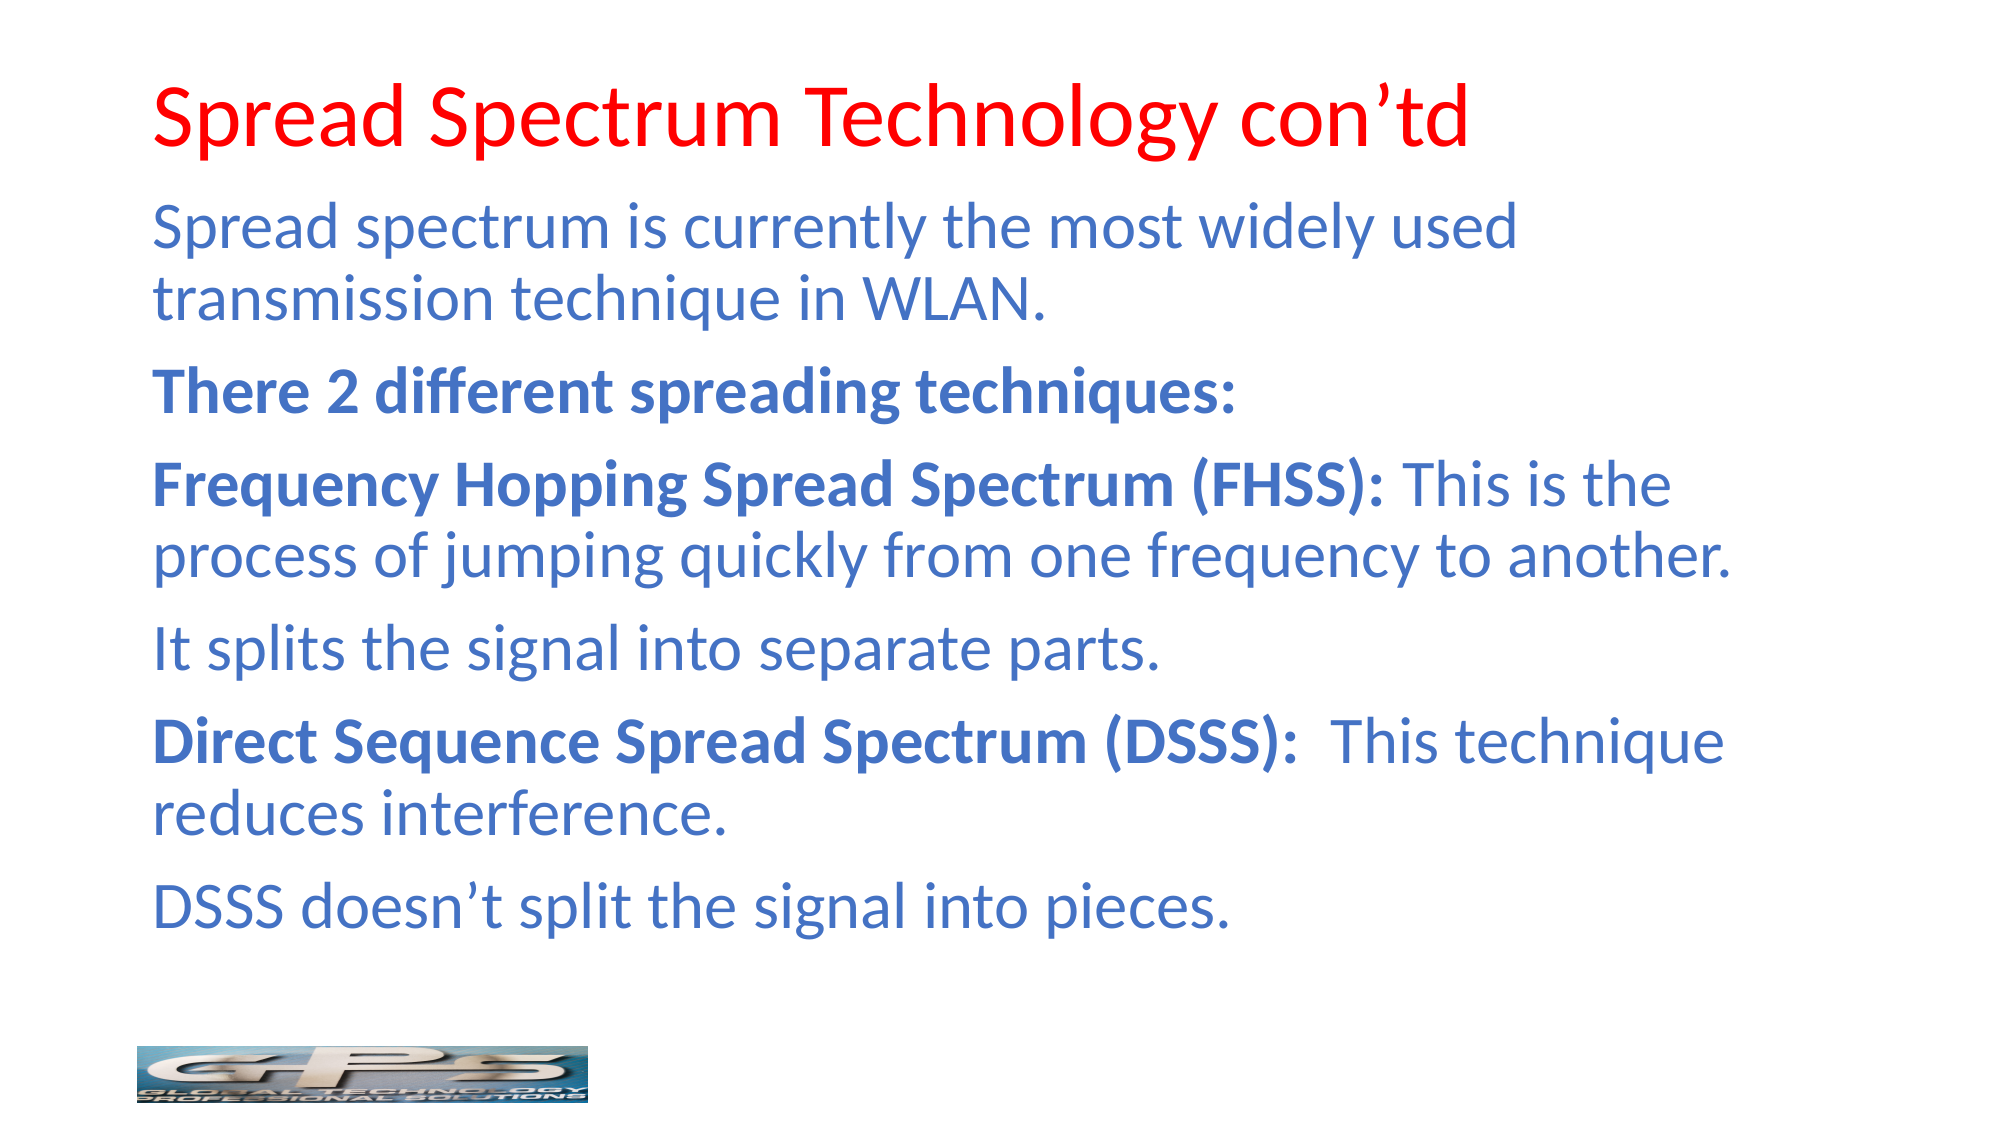

# Spread Spectrum Technology con’td
Spread spectrum is currently the most widely used transmission technique in WLAN.
There 2 different spreading techniques:
Frequency Hopping Spread Spectrum (FHSS): This is the process of jumping quickly from one frequency to another.
It splits the signal into separate parts.
Direct Sequence Spread Spectrum (DSSS):  This technique reduces interference.
DSSS doesn’t split the signal into pieces.